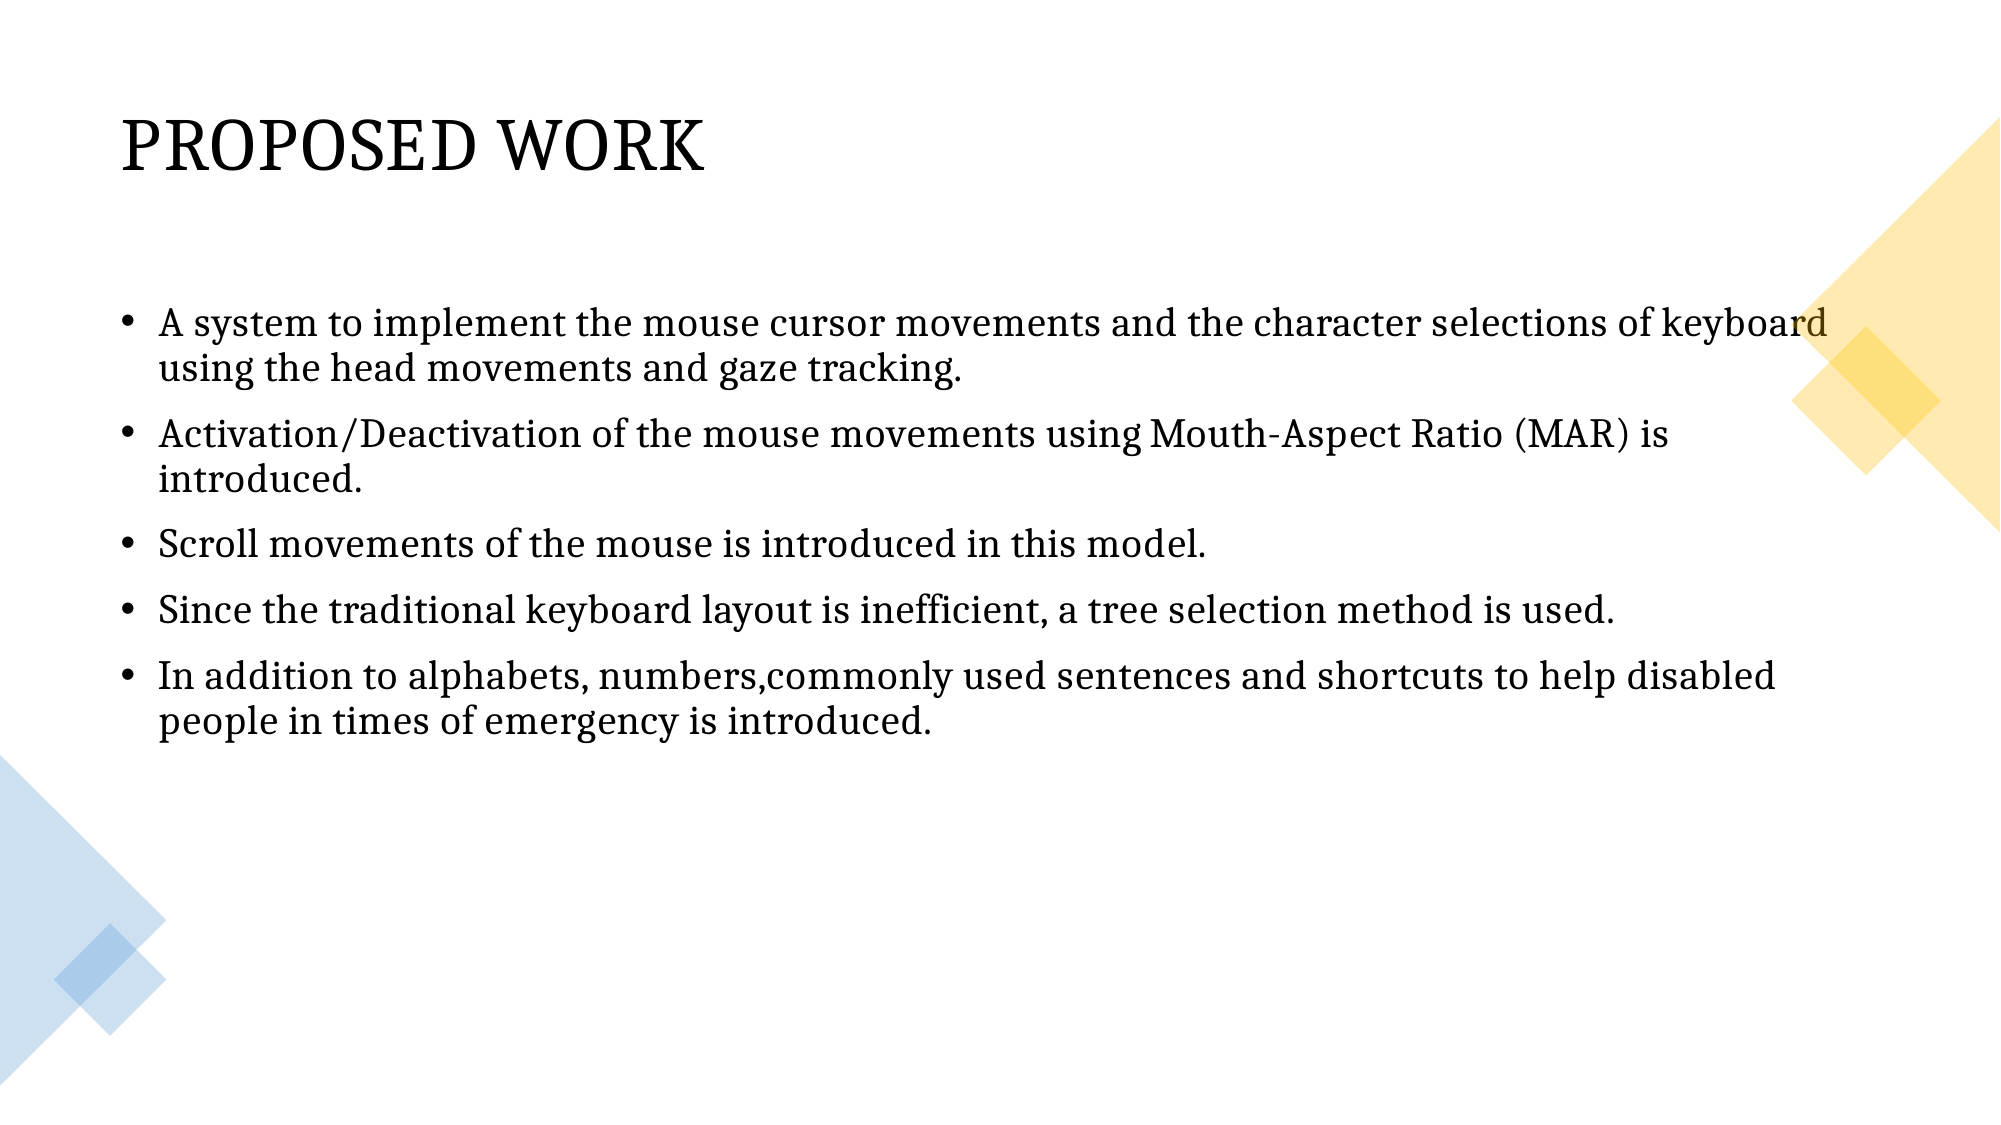

# PROPOSED WORK

A system to implement the mouse cursor movements and the character selections of keyboard using the head movements and gaze tracking.
Activation/Deactivation of the mouse movements using Mouth-Aspect Ratio (MAR) is introduced.
Scroll movements of the mouse is introduced in this model.
Since the traditional keyboard layout is inefficient, a tree selection method is used.
In addition to alphabets, numbers,commonly used sentences and shortcuts to help disabled people in times of emergency is introduced.